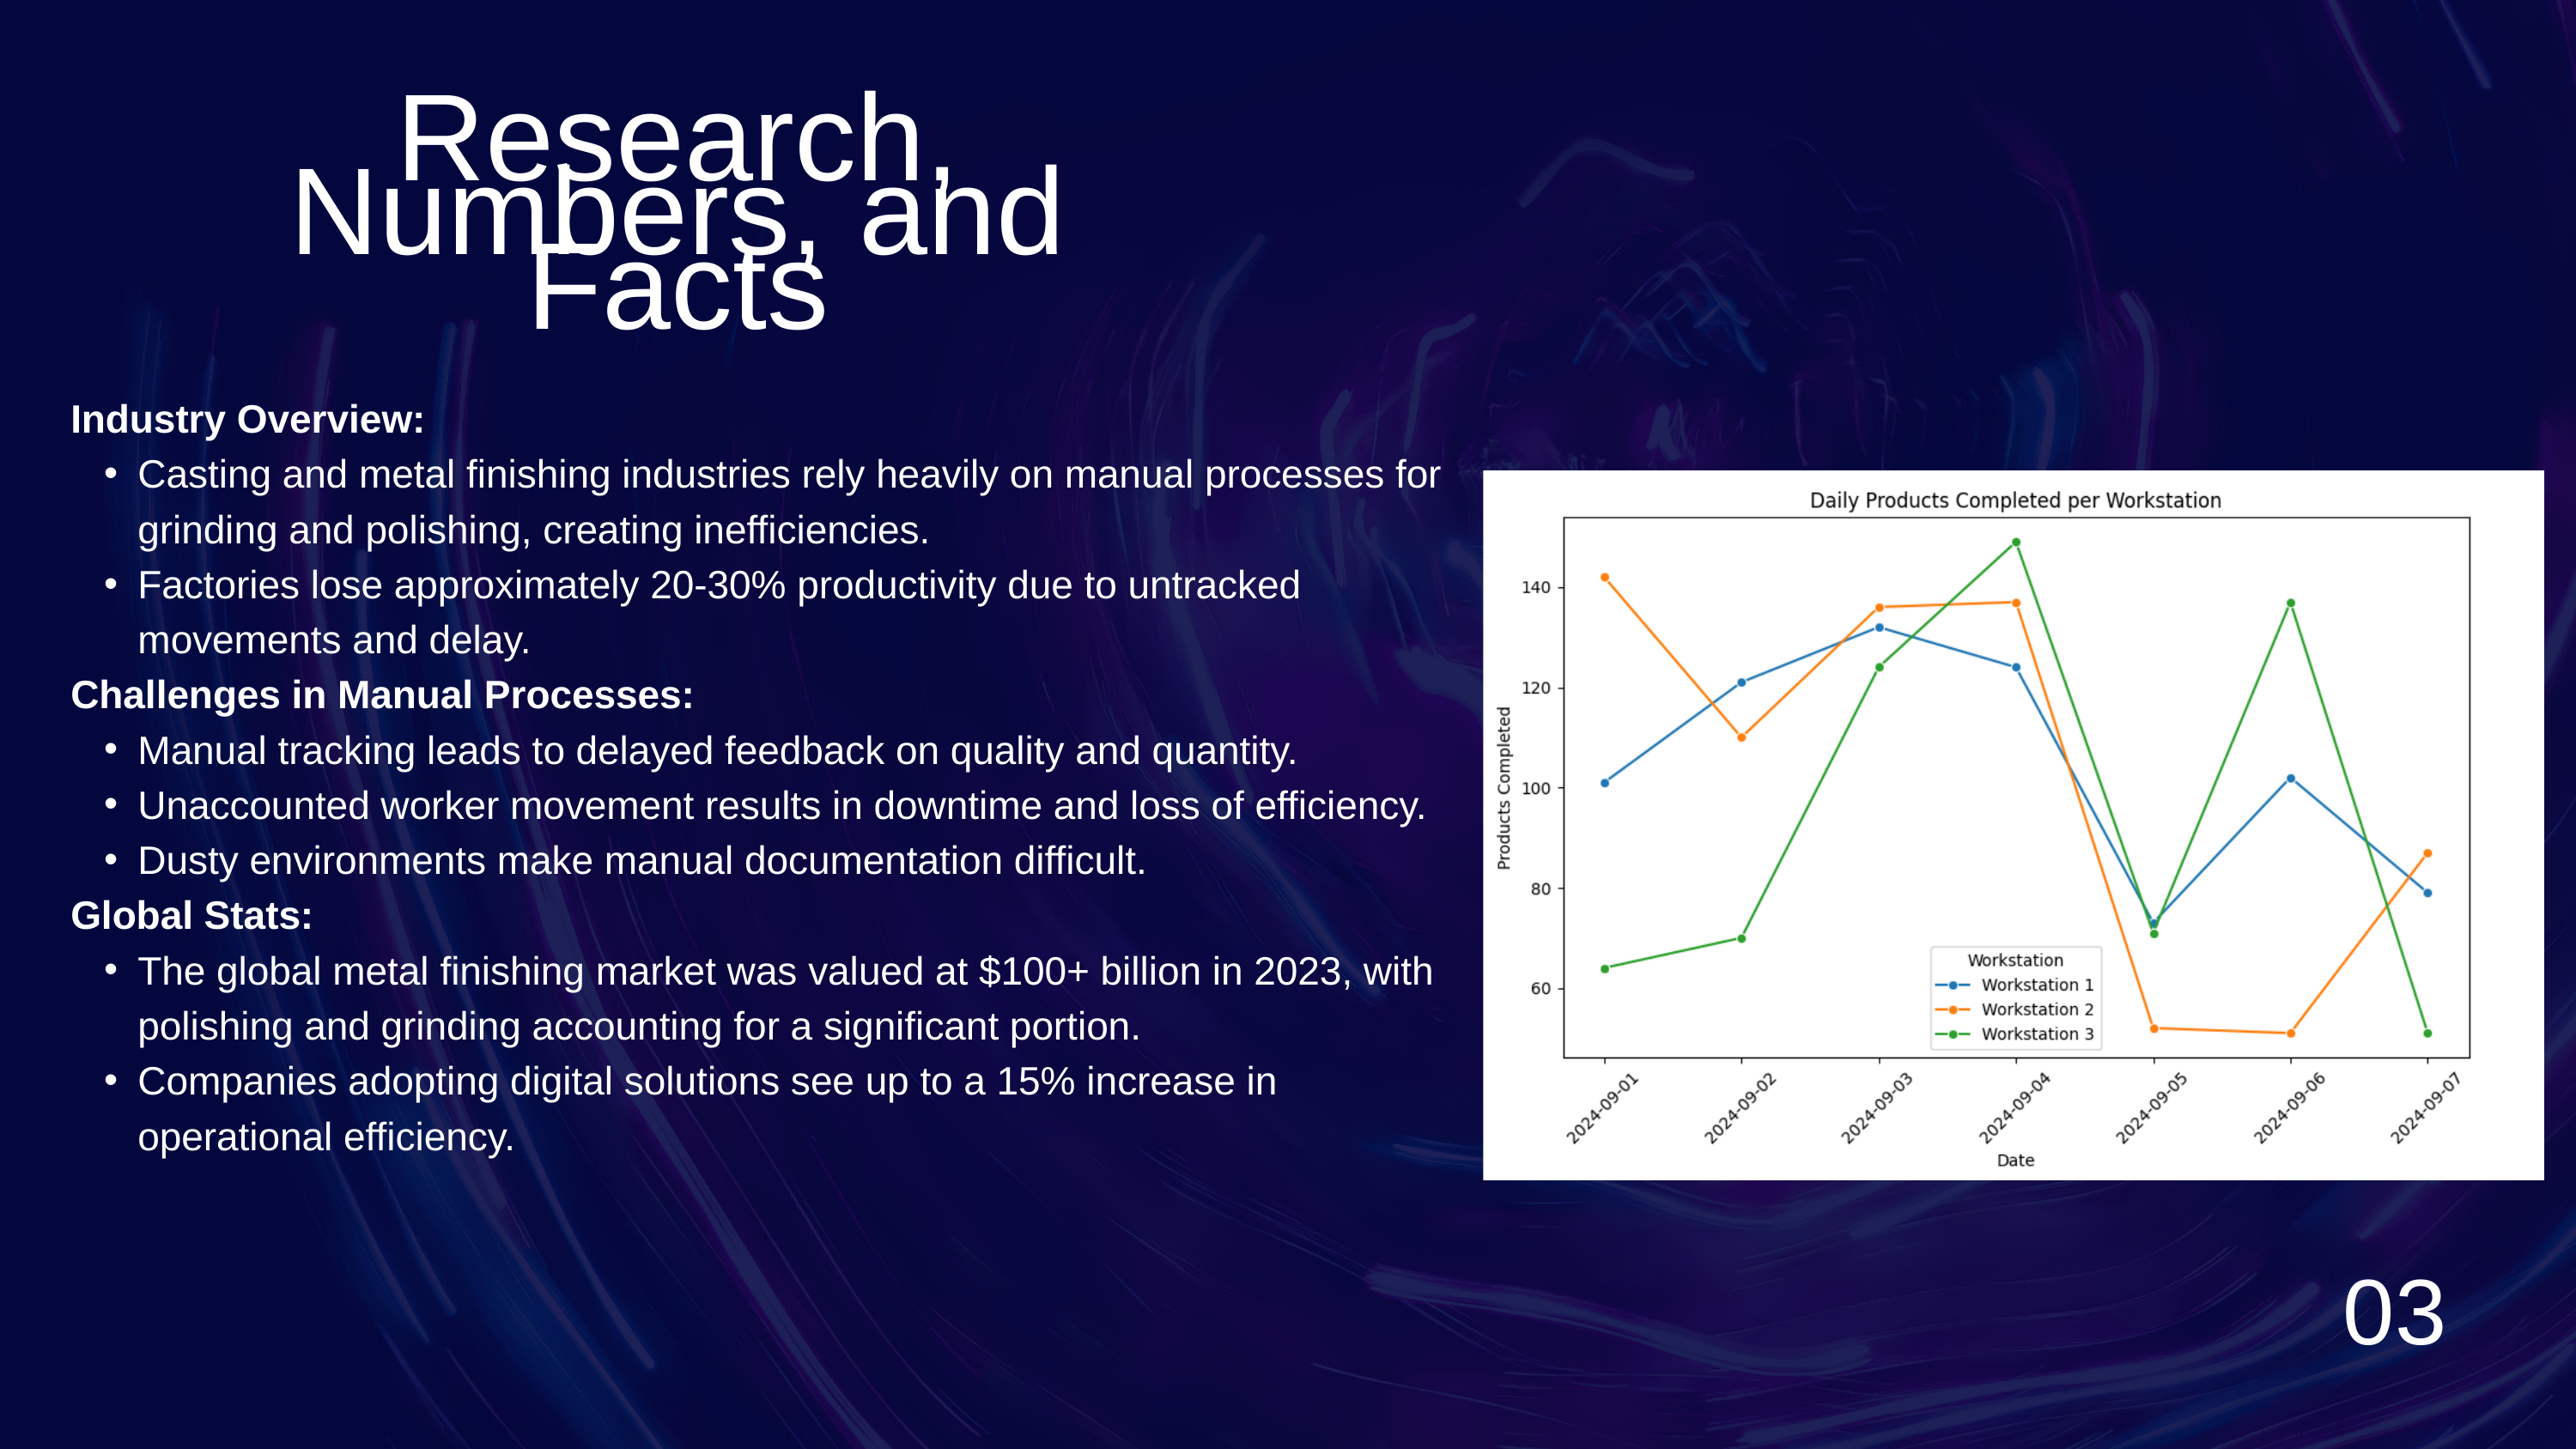

Research, Numbers, and Facts

Industry Overview:
Casting and metal finishing industries rely heavily on manual processes for grinding and polishing, creating inefficiencies.
Factories lose approximately 20-30% productivity due to untracked movements and delay.
Challenges in Manual Processes:
Manual tracking leads to delayed feedback on quality and quantity.
Unaccounted worker movement results in downtime and loss of efficiency.
Dusty environments make manual documentation difficult.
Global Stats:
The global metal finishing market was valued at $100+ billion in 2023, with polishing and grinding accounting for a significant portion.
Companies adopting digital solutions see up to a 15% increase in operational efficiency.

03